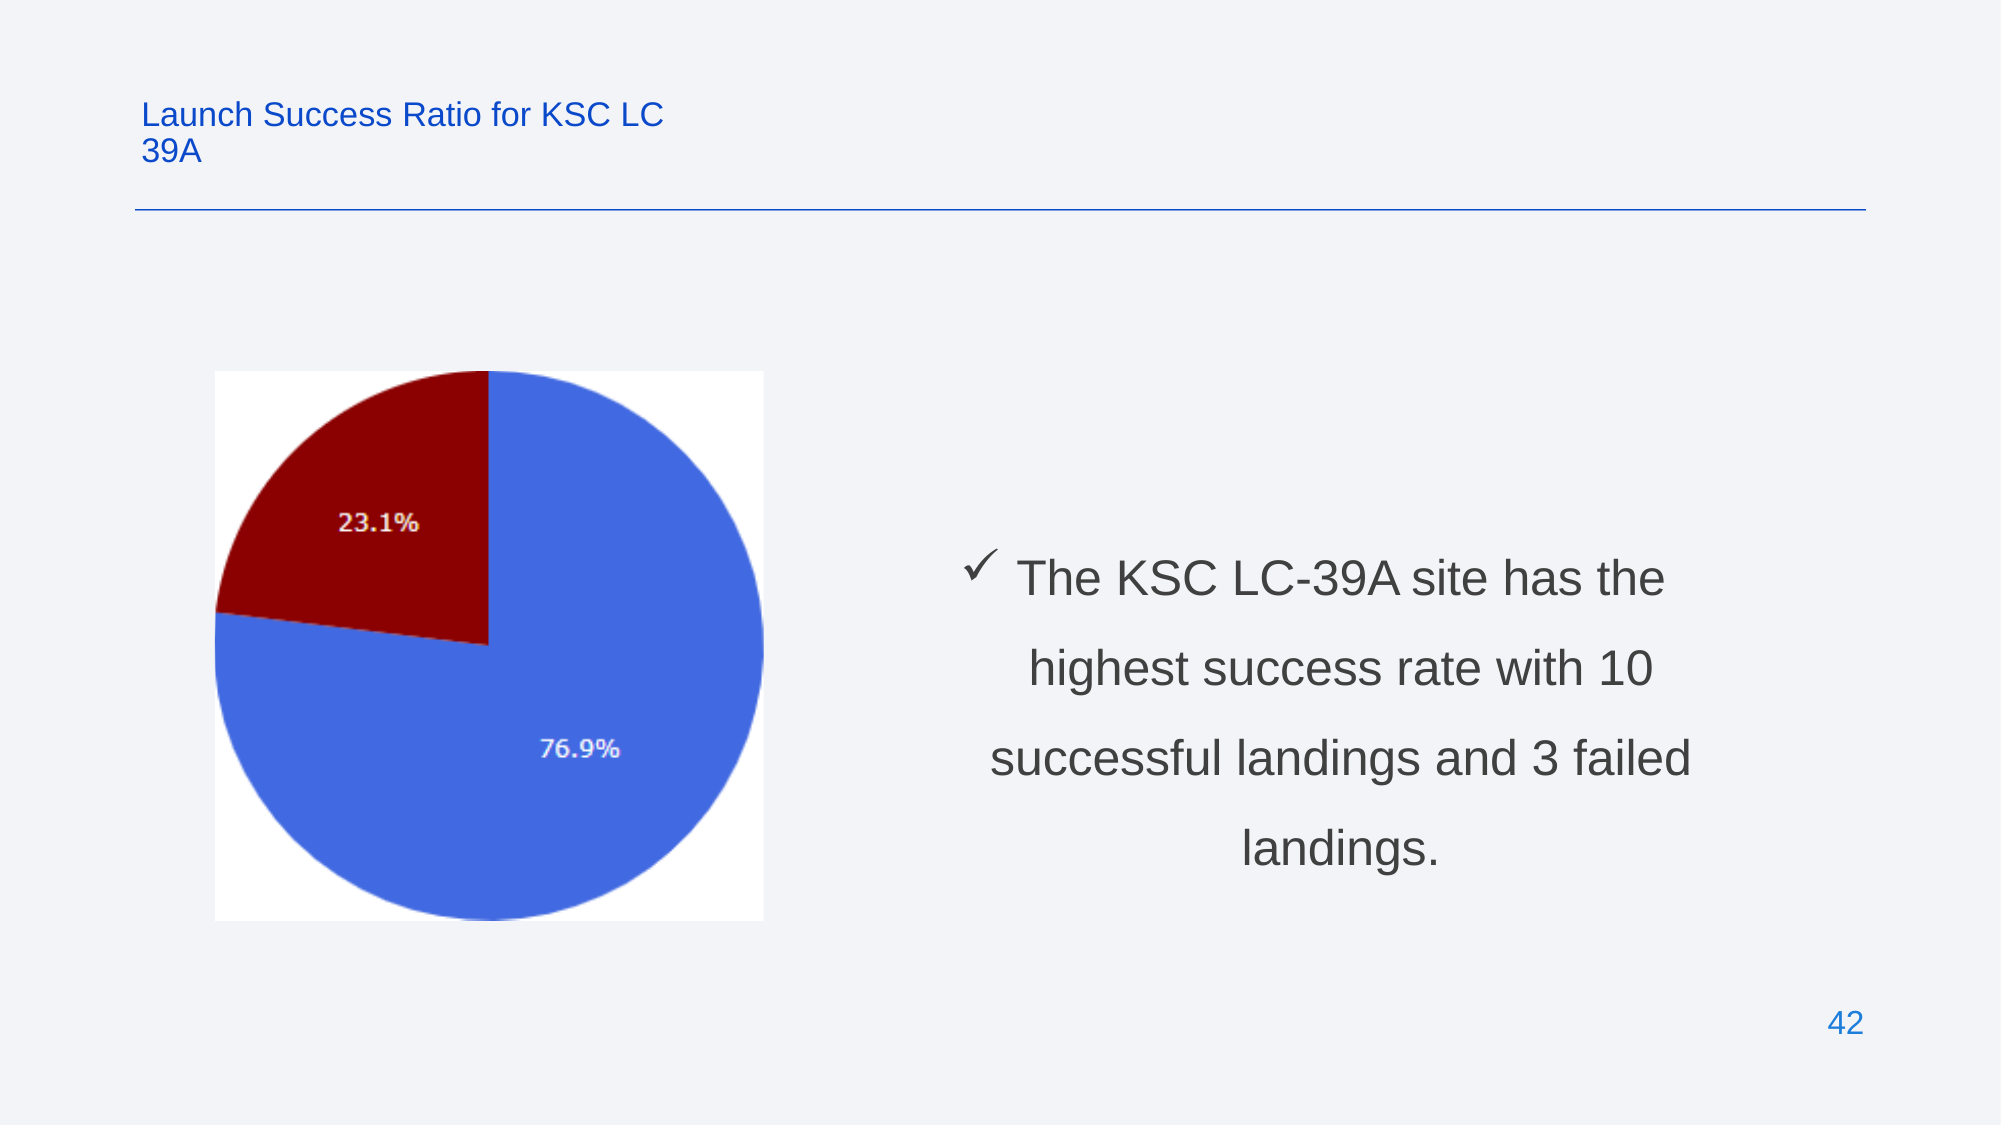

Launch Success Ratio for KSC LC
39A

The KSC LC-39A site has the highest success rate with 10 successful landings and 3 failed landings.
42